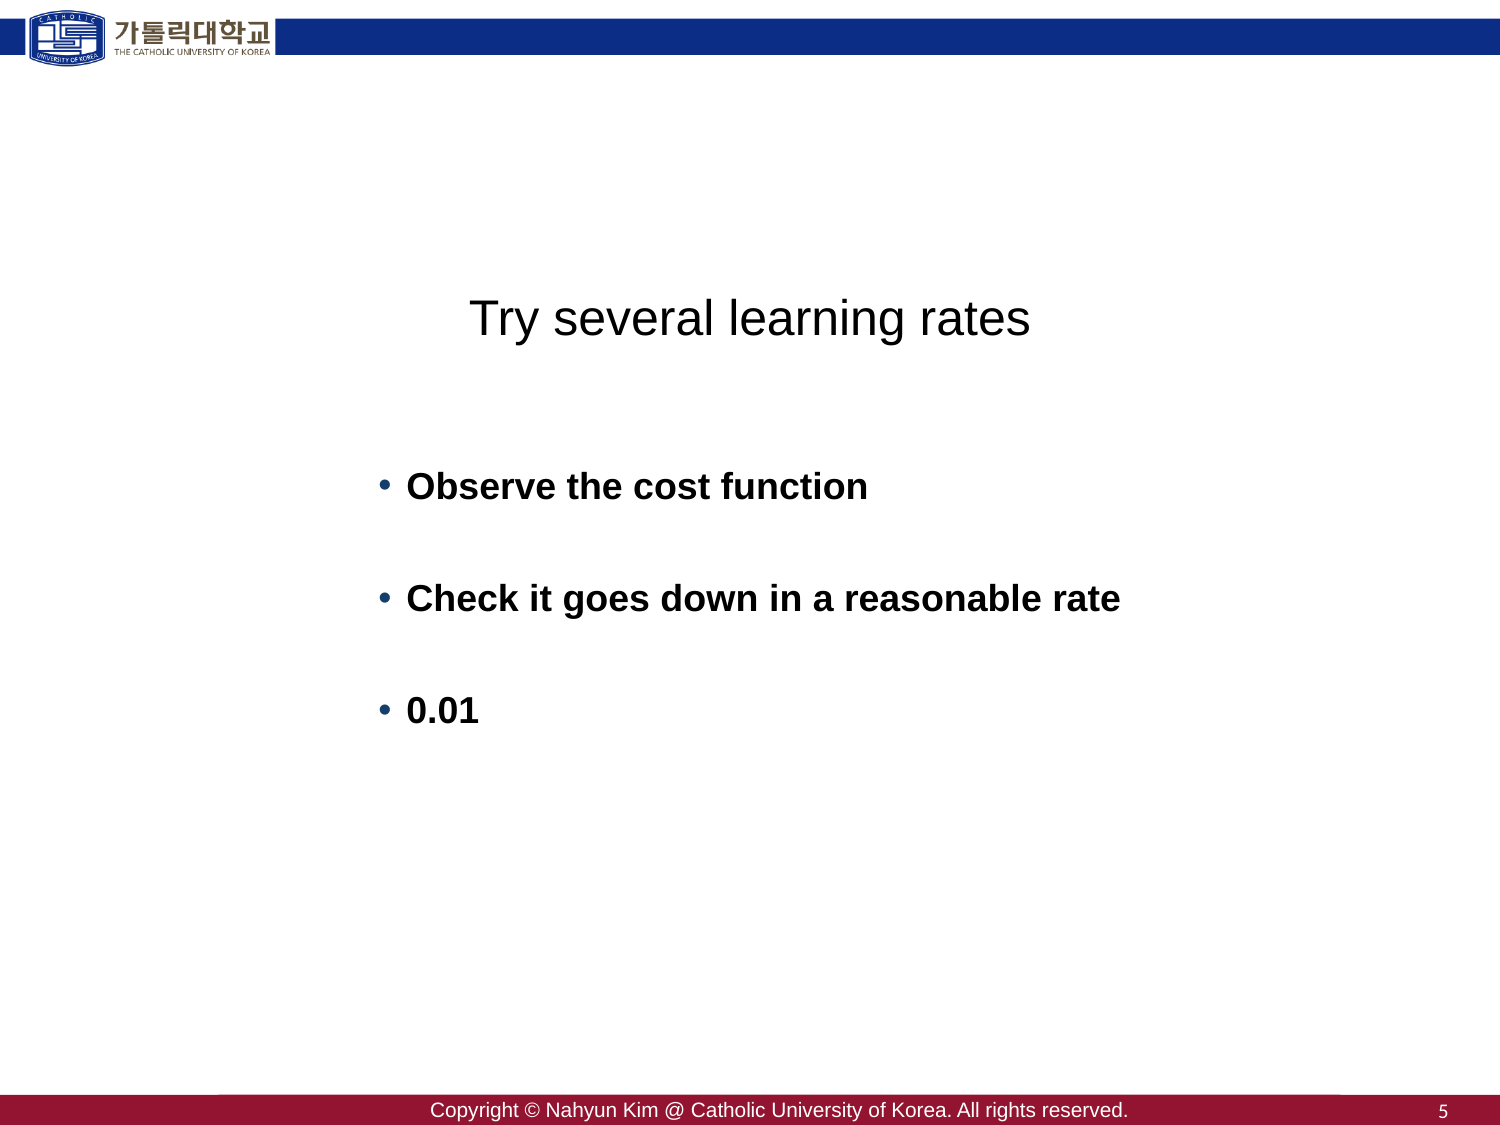

# Try several learning rates
Observe the cost function

Check it goes down in a reasonable rate

0.01

5